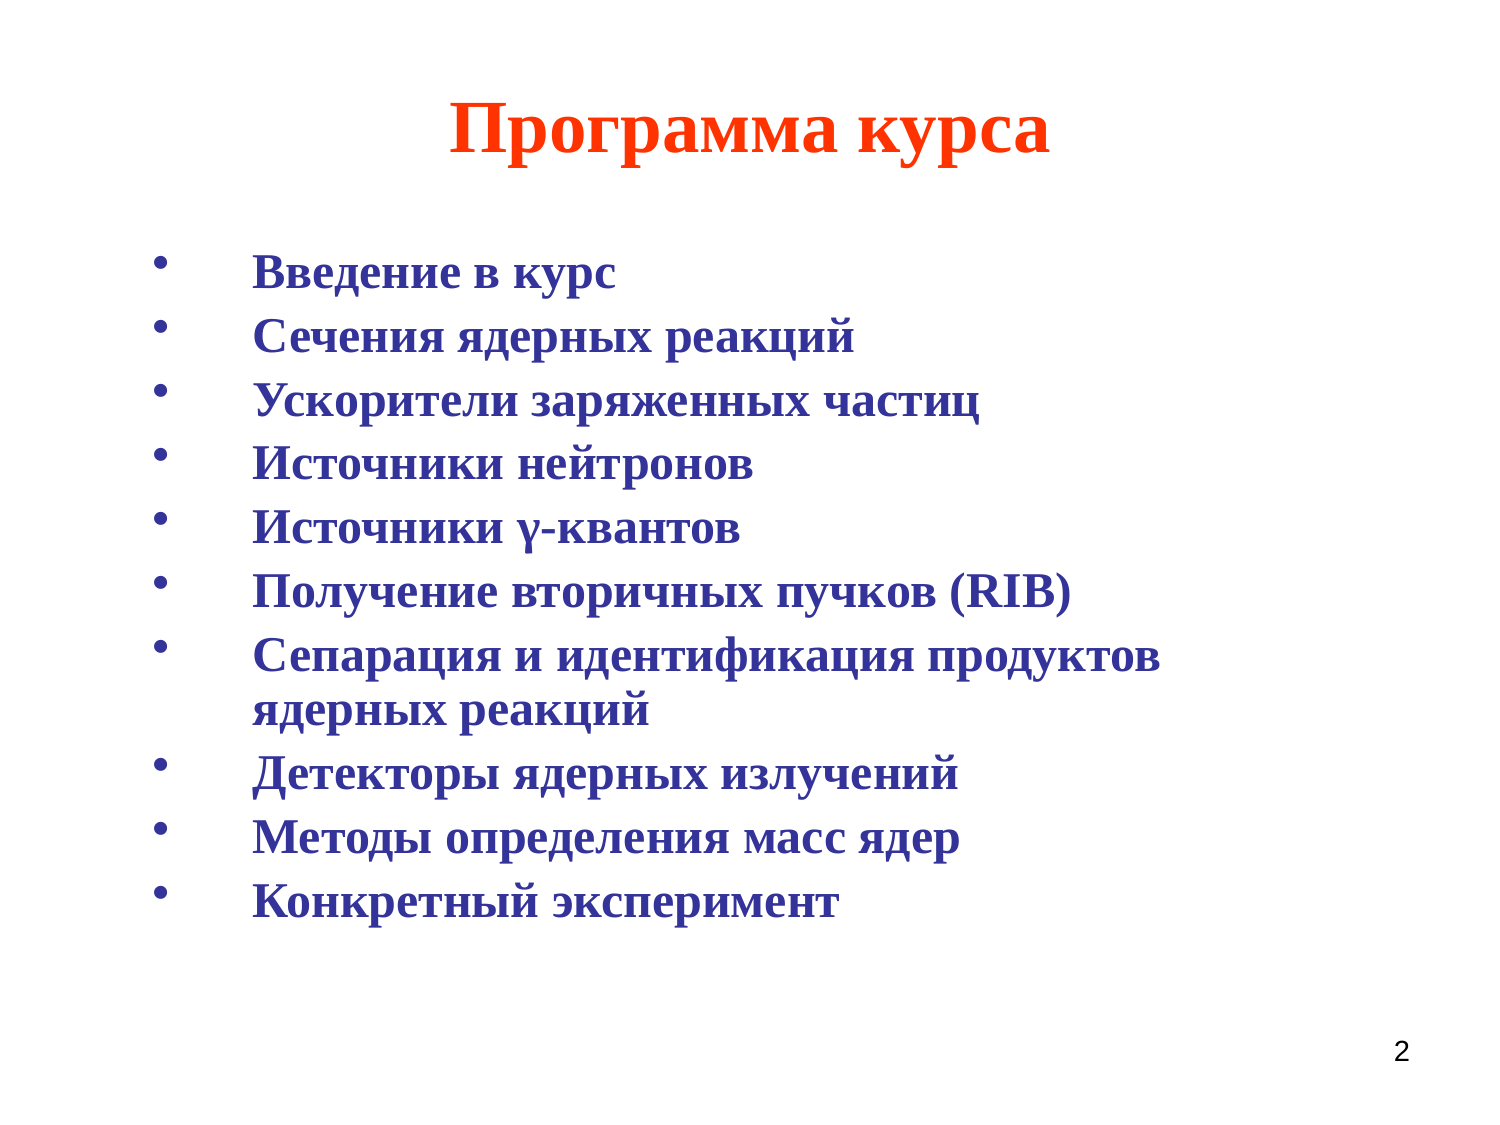

# Программа курса
Введение в курс
Сечения ядерных реакций
Ускорители заряженных частиц
Источники нейтронов
Источники γ-квантов
Получение вторичных пучков (RIB)
Сепарация и идентификация продуктов ядерных реакций
Детекторы ядерных излучений
Методы определения масс ядер
Конкретный эксперимент
2